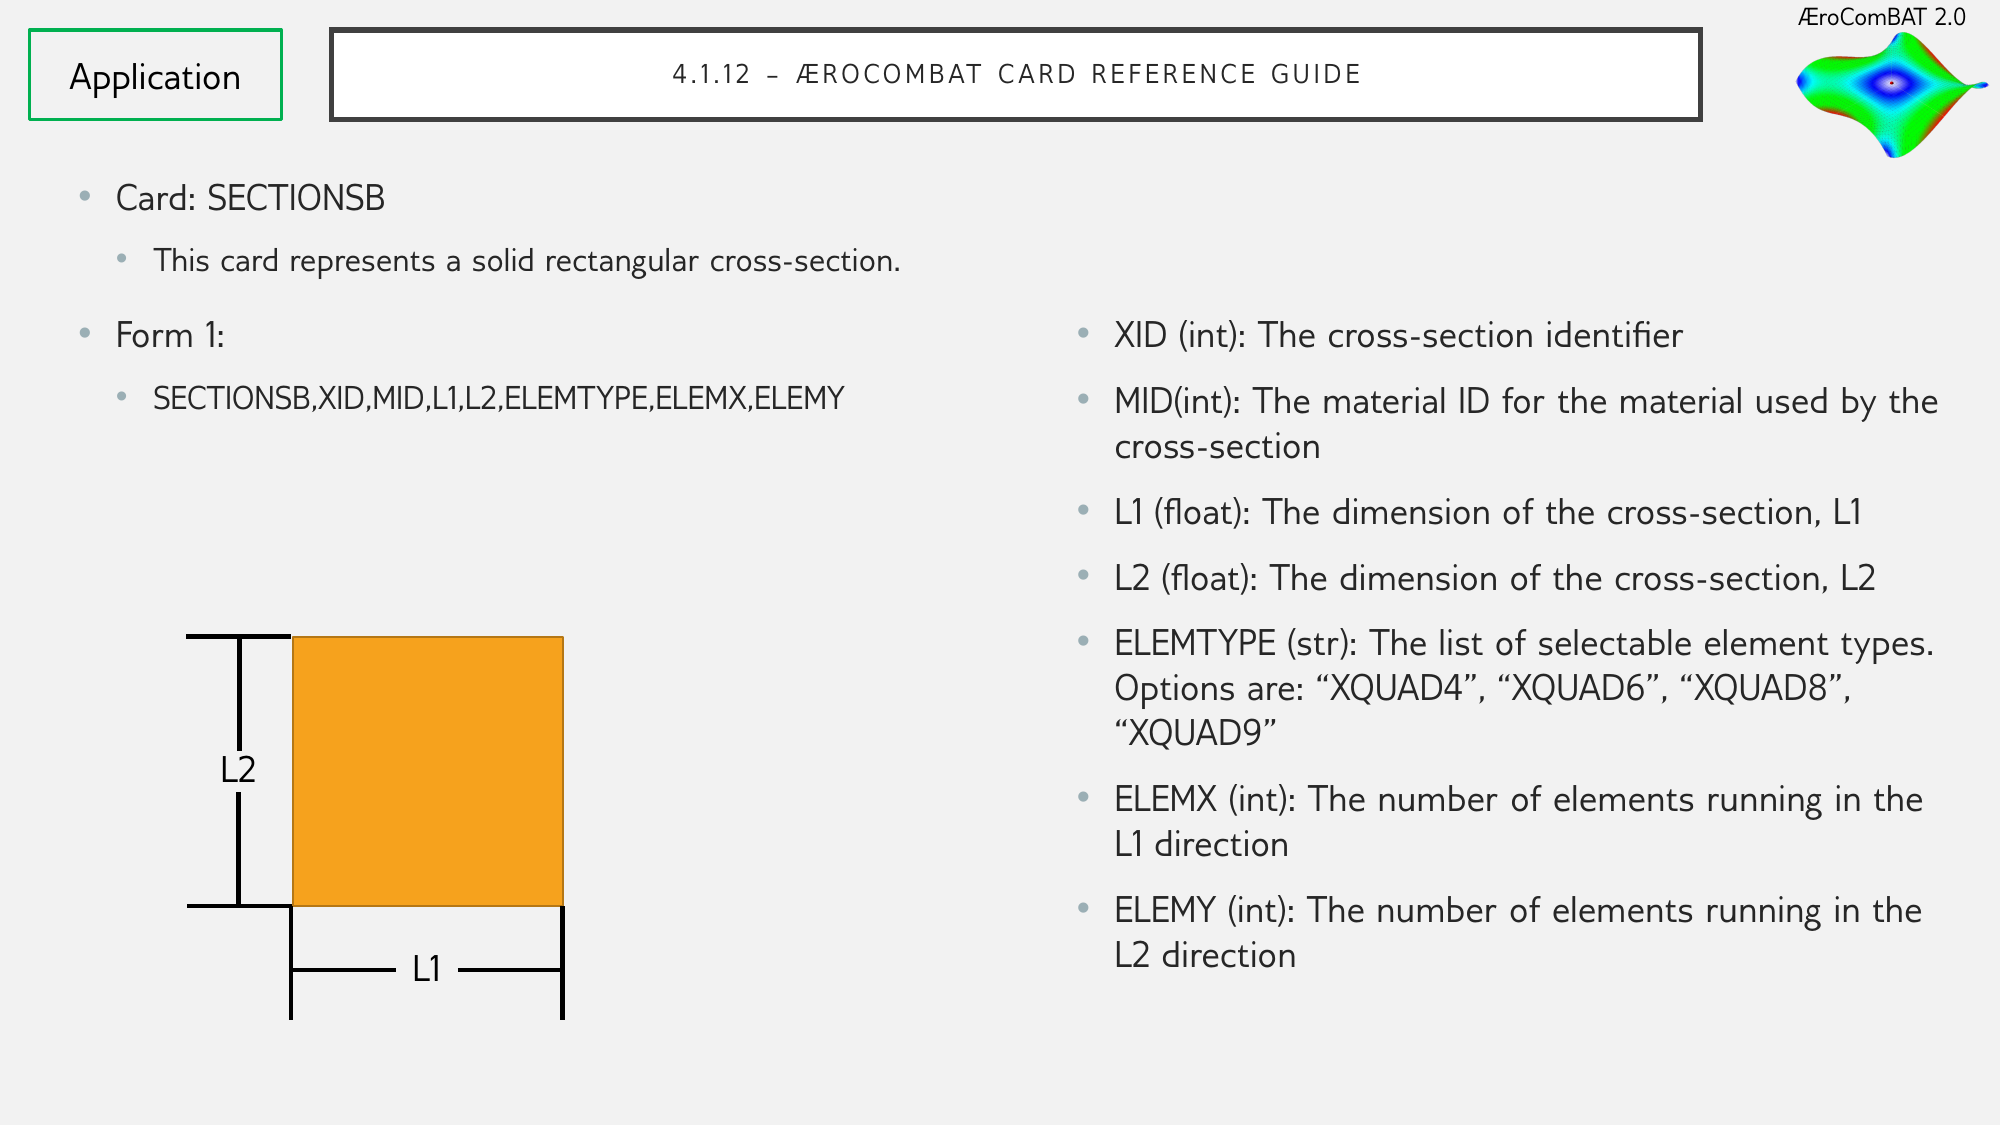

Application
# 4.1.12 – AeroComBAT Card Reference Guide
Card: SECTIONSB
This card represents a solid rectangular cross-section.
Form 1:
SECTIONSB,XID,MID,L1,L2,ELEMTYPE,ELEMX,ELEMY
XID (int): The cross-section identifier
MID(int): The material ID for the material used by the cross-section
L1 (float): The dimension of the cross-section, L1
L2 (float): The dimension of the cross-section, L2
ELEMTYPE (str): The list of selectable element types. Options are: “XQUAD4”, “XQUAD6”, “XQUAD8”, “XQUAD9”
ELEMX (int): The number of elements running in the L1 direction
ELEMY (int): The number of elements running in the L2 direction

L2
L1